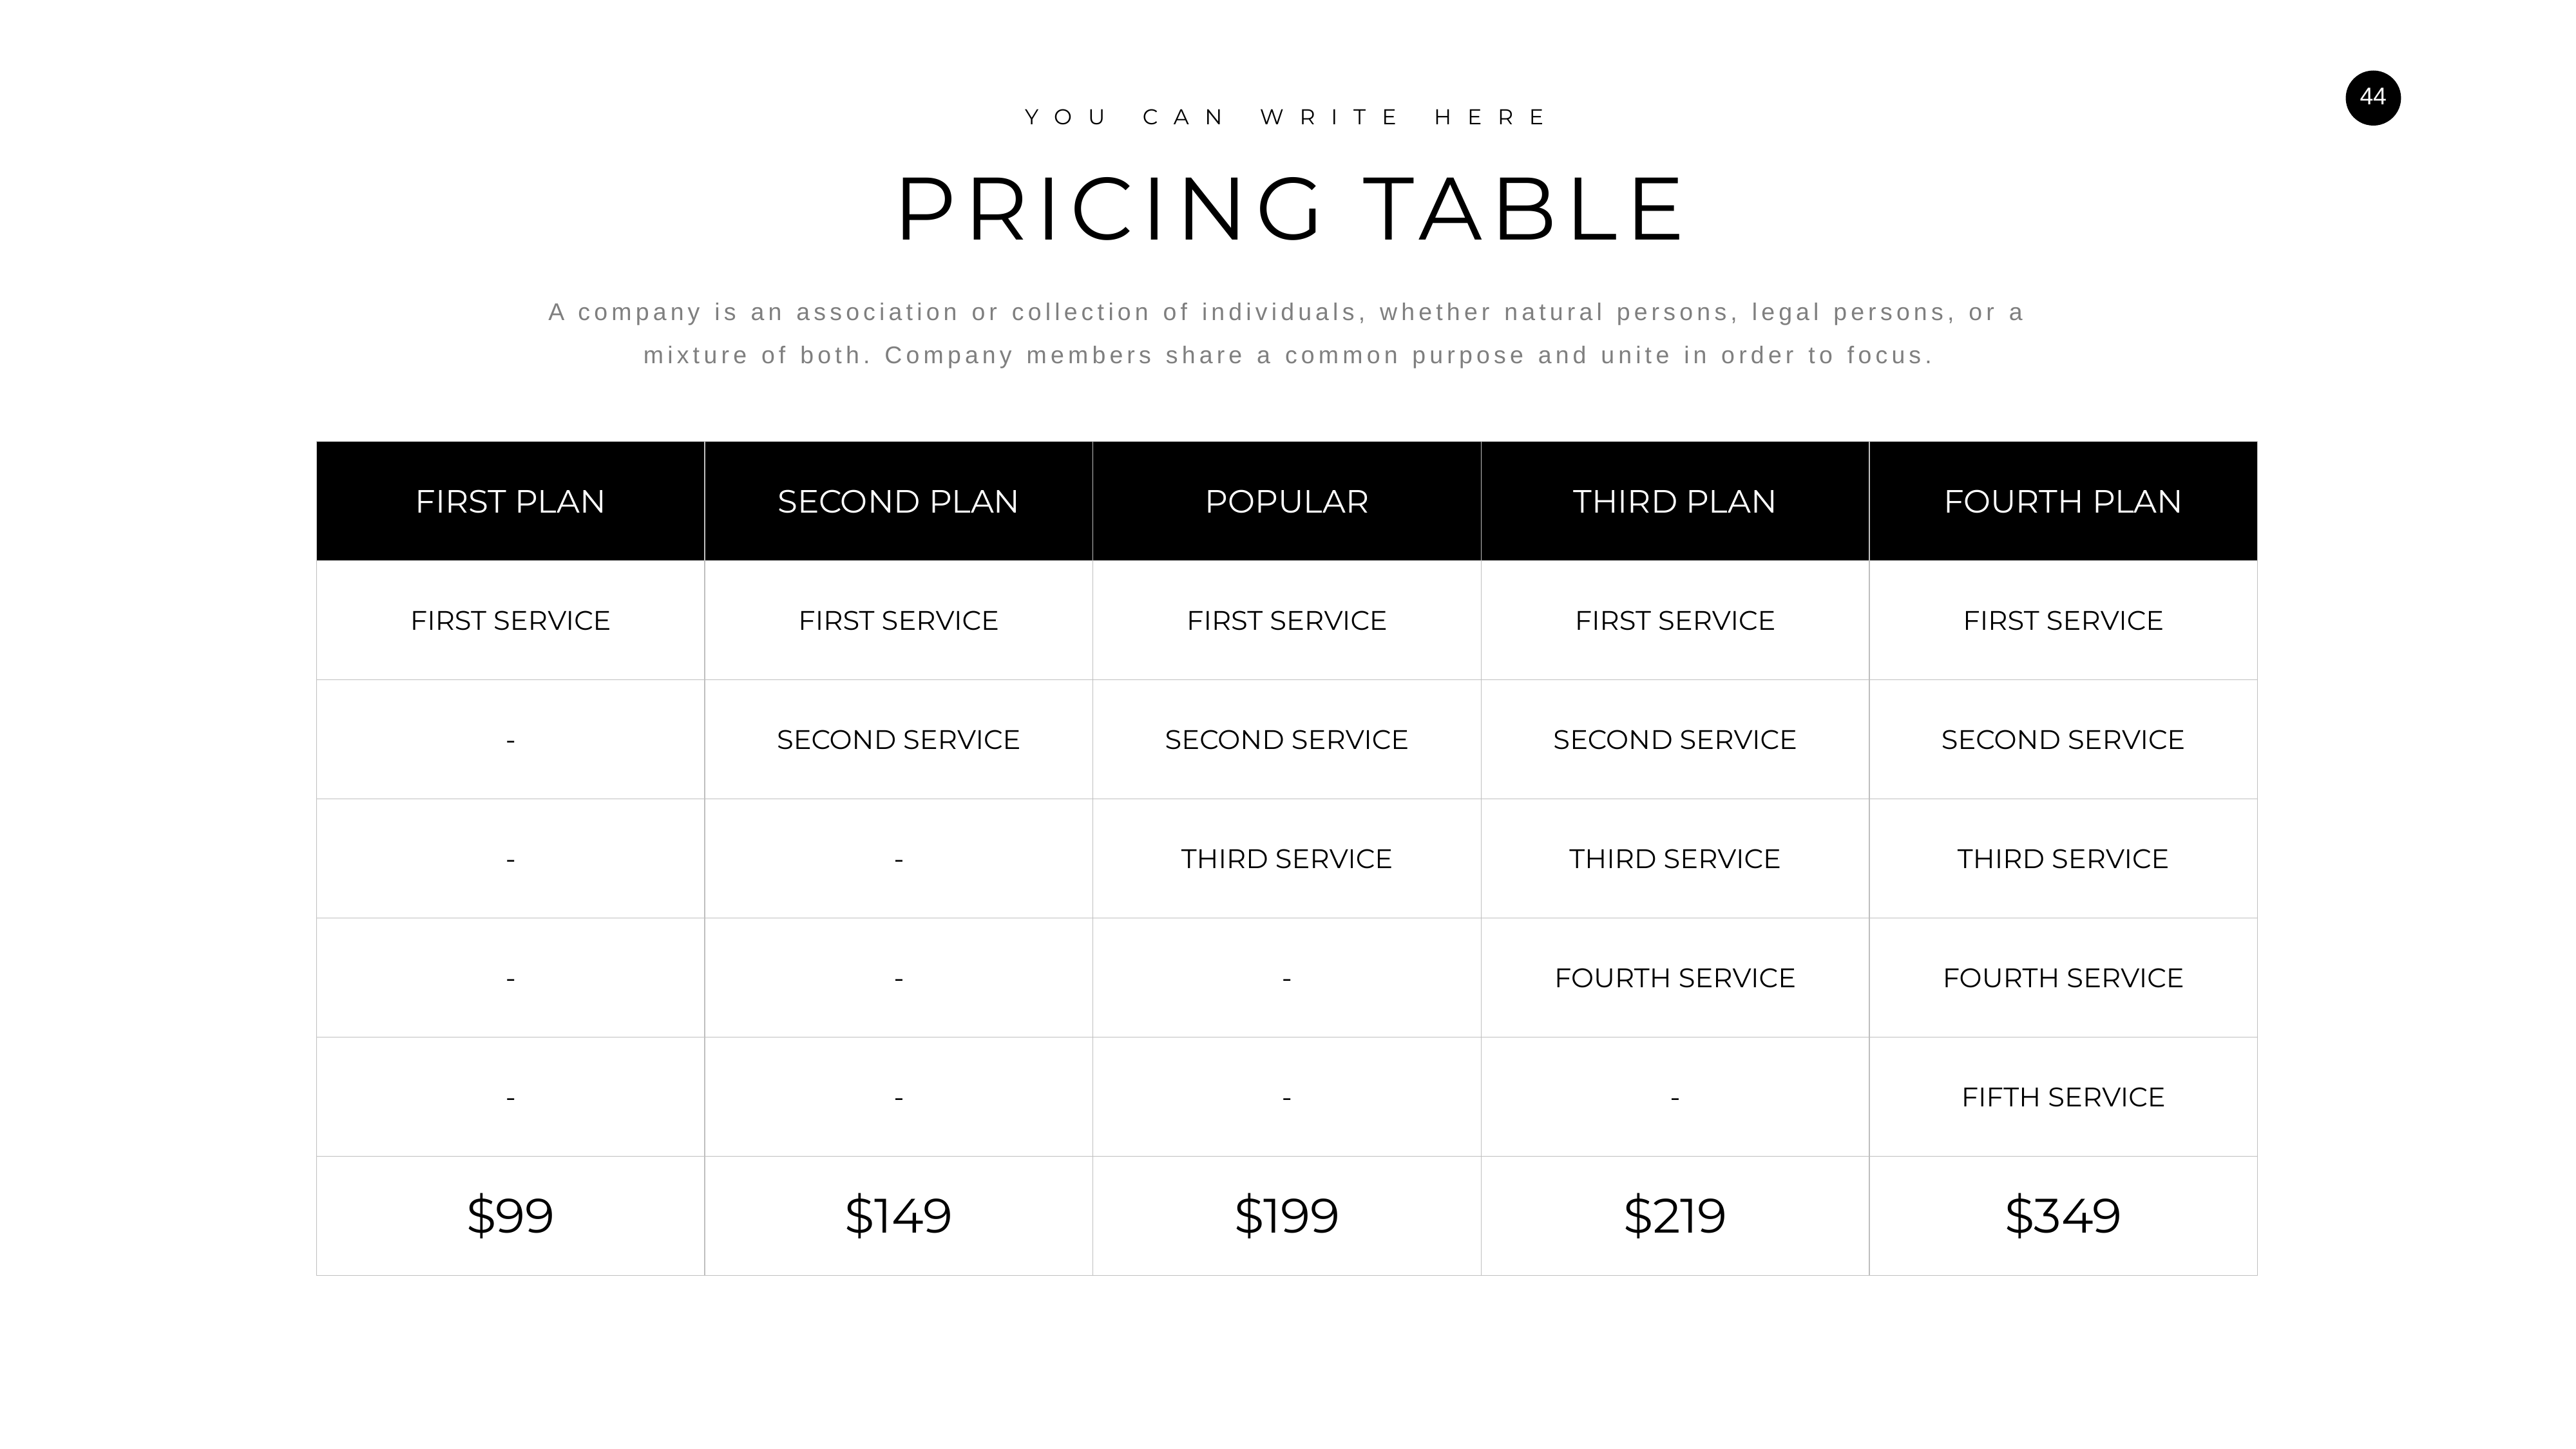

YOU CAN WRITE HERE
PRICING TABLE
A company is an association or collection of individuals, whether natural persons, legal persons, or a mixture of both. Company members share a common purpose and unite in order to focus.
| FIRST PLAN | SECOND PLAN | POPULAR | THIRD PLAN | FOURTH PLAN |
| --- | --- | --- | --- | --- |
| FIRST SERVICE | FIRST SERVICE | FIRST SERVICE | FIRST SERVICE | FIRST SERVICE |
| - | SECOND SERVICE | SECOND SERVICE | SECOND SERVICE | SECOND SERVICE |
| - | - | THIRD SERVICE | THIRD SERVICE | THIRD SERVICE |
| - | - | - | FOURTH SERVICE | FOURTH SERVICE |
| - | - | - | - | FIFTH SERVICE |
| $99 | $149 | $199 | $219 | $349 |